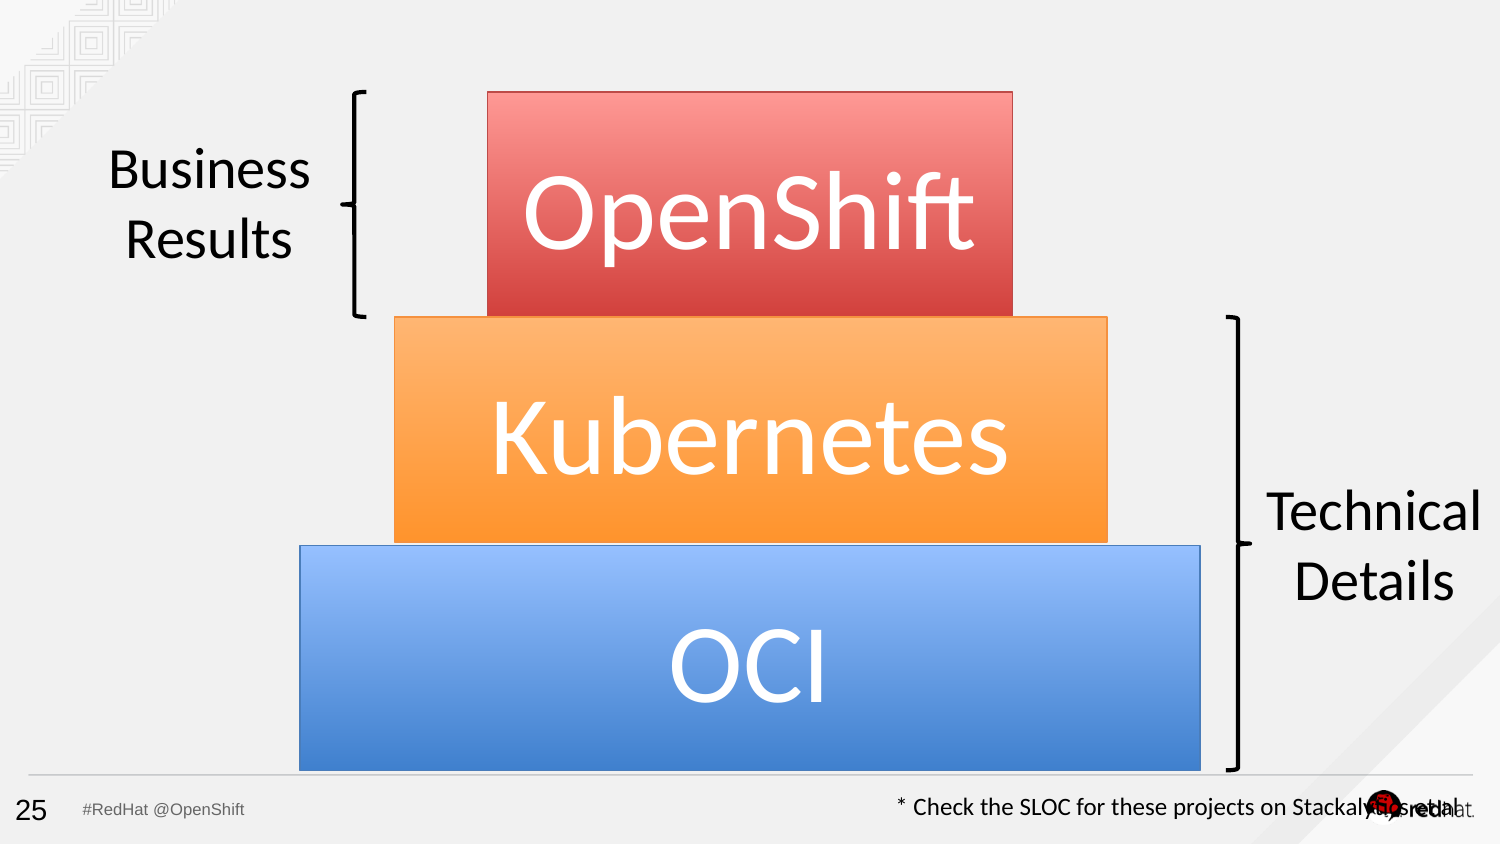

OpenShift
Business
Results
Kubernetes

Technical
Details
OCI
25
* Check the SLOC for these projects on Stackalytics et al